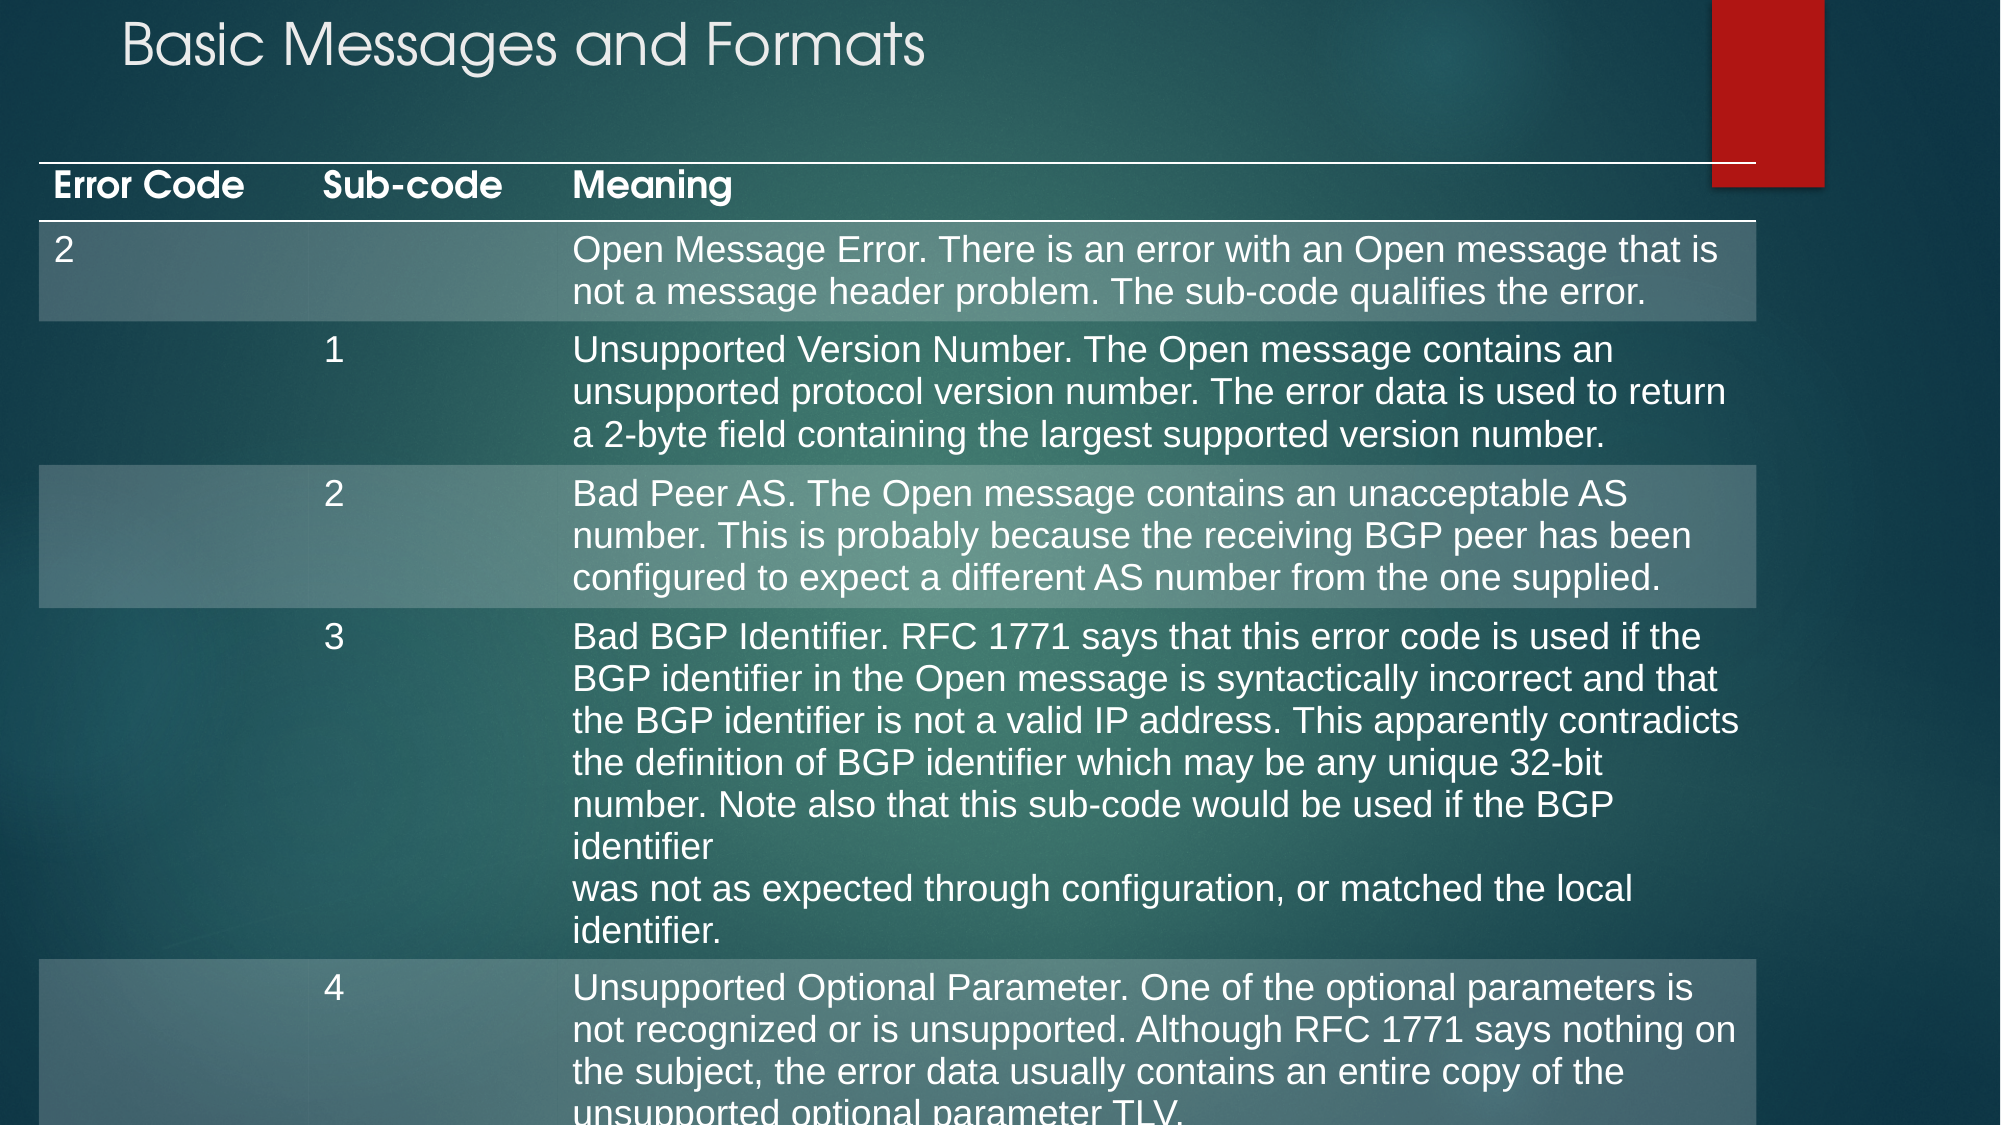

# Basic Messages and Formats
| Error Code | Sub-code | Meaning |
| --- | --- | --- |
| 2 |  | Open Message Error. There is an error with an Open message that is not a message header problem. The sub-code qualifies the error. |
|  | 1 | Unsupported Version Number. The Open message contains an unsupported protocol version number. The error data is used to return a 2-byte field containing the largest supported version number. |
|  | 2 | Bad Peer AS. The Open message contains an unacceptable AS number. This is probably because the receiving BGP peer has been configured to expect a different AS number from the one supplied. |
|  | 3 | Bad BGP Identifier. RFC 1771 says that this error code is used if the BGP identifier in the Open message is syntactically incorrect and that the BGP identifier is not a valid IP address. This apparently contradicts the definition of BGP identifier which may be any unique 32-bit number. Note also that this sub-code would be used if the BGP identifier was not as expected through configuration, or matched the local identifier. |
|  | 4 | Unsupported Optional Parameter. One of the optional parameters is not recognized or is unsupported. Although RFC 1771 says nothing on the subject, the error data usually contains an entire copy of the unsupported optional parameter TLV. |